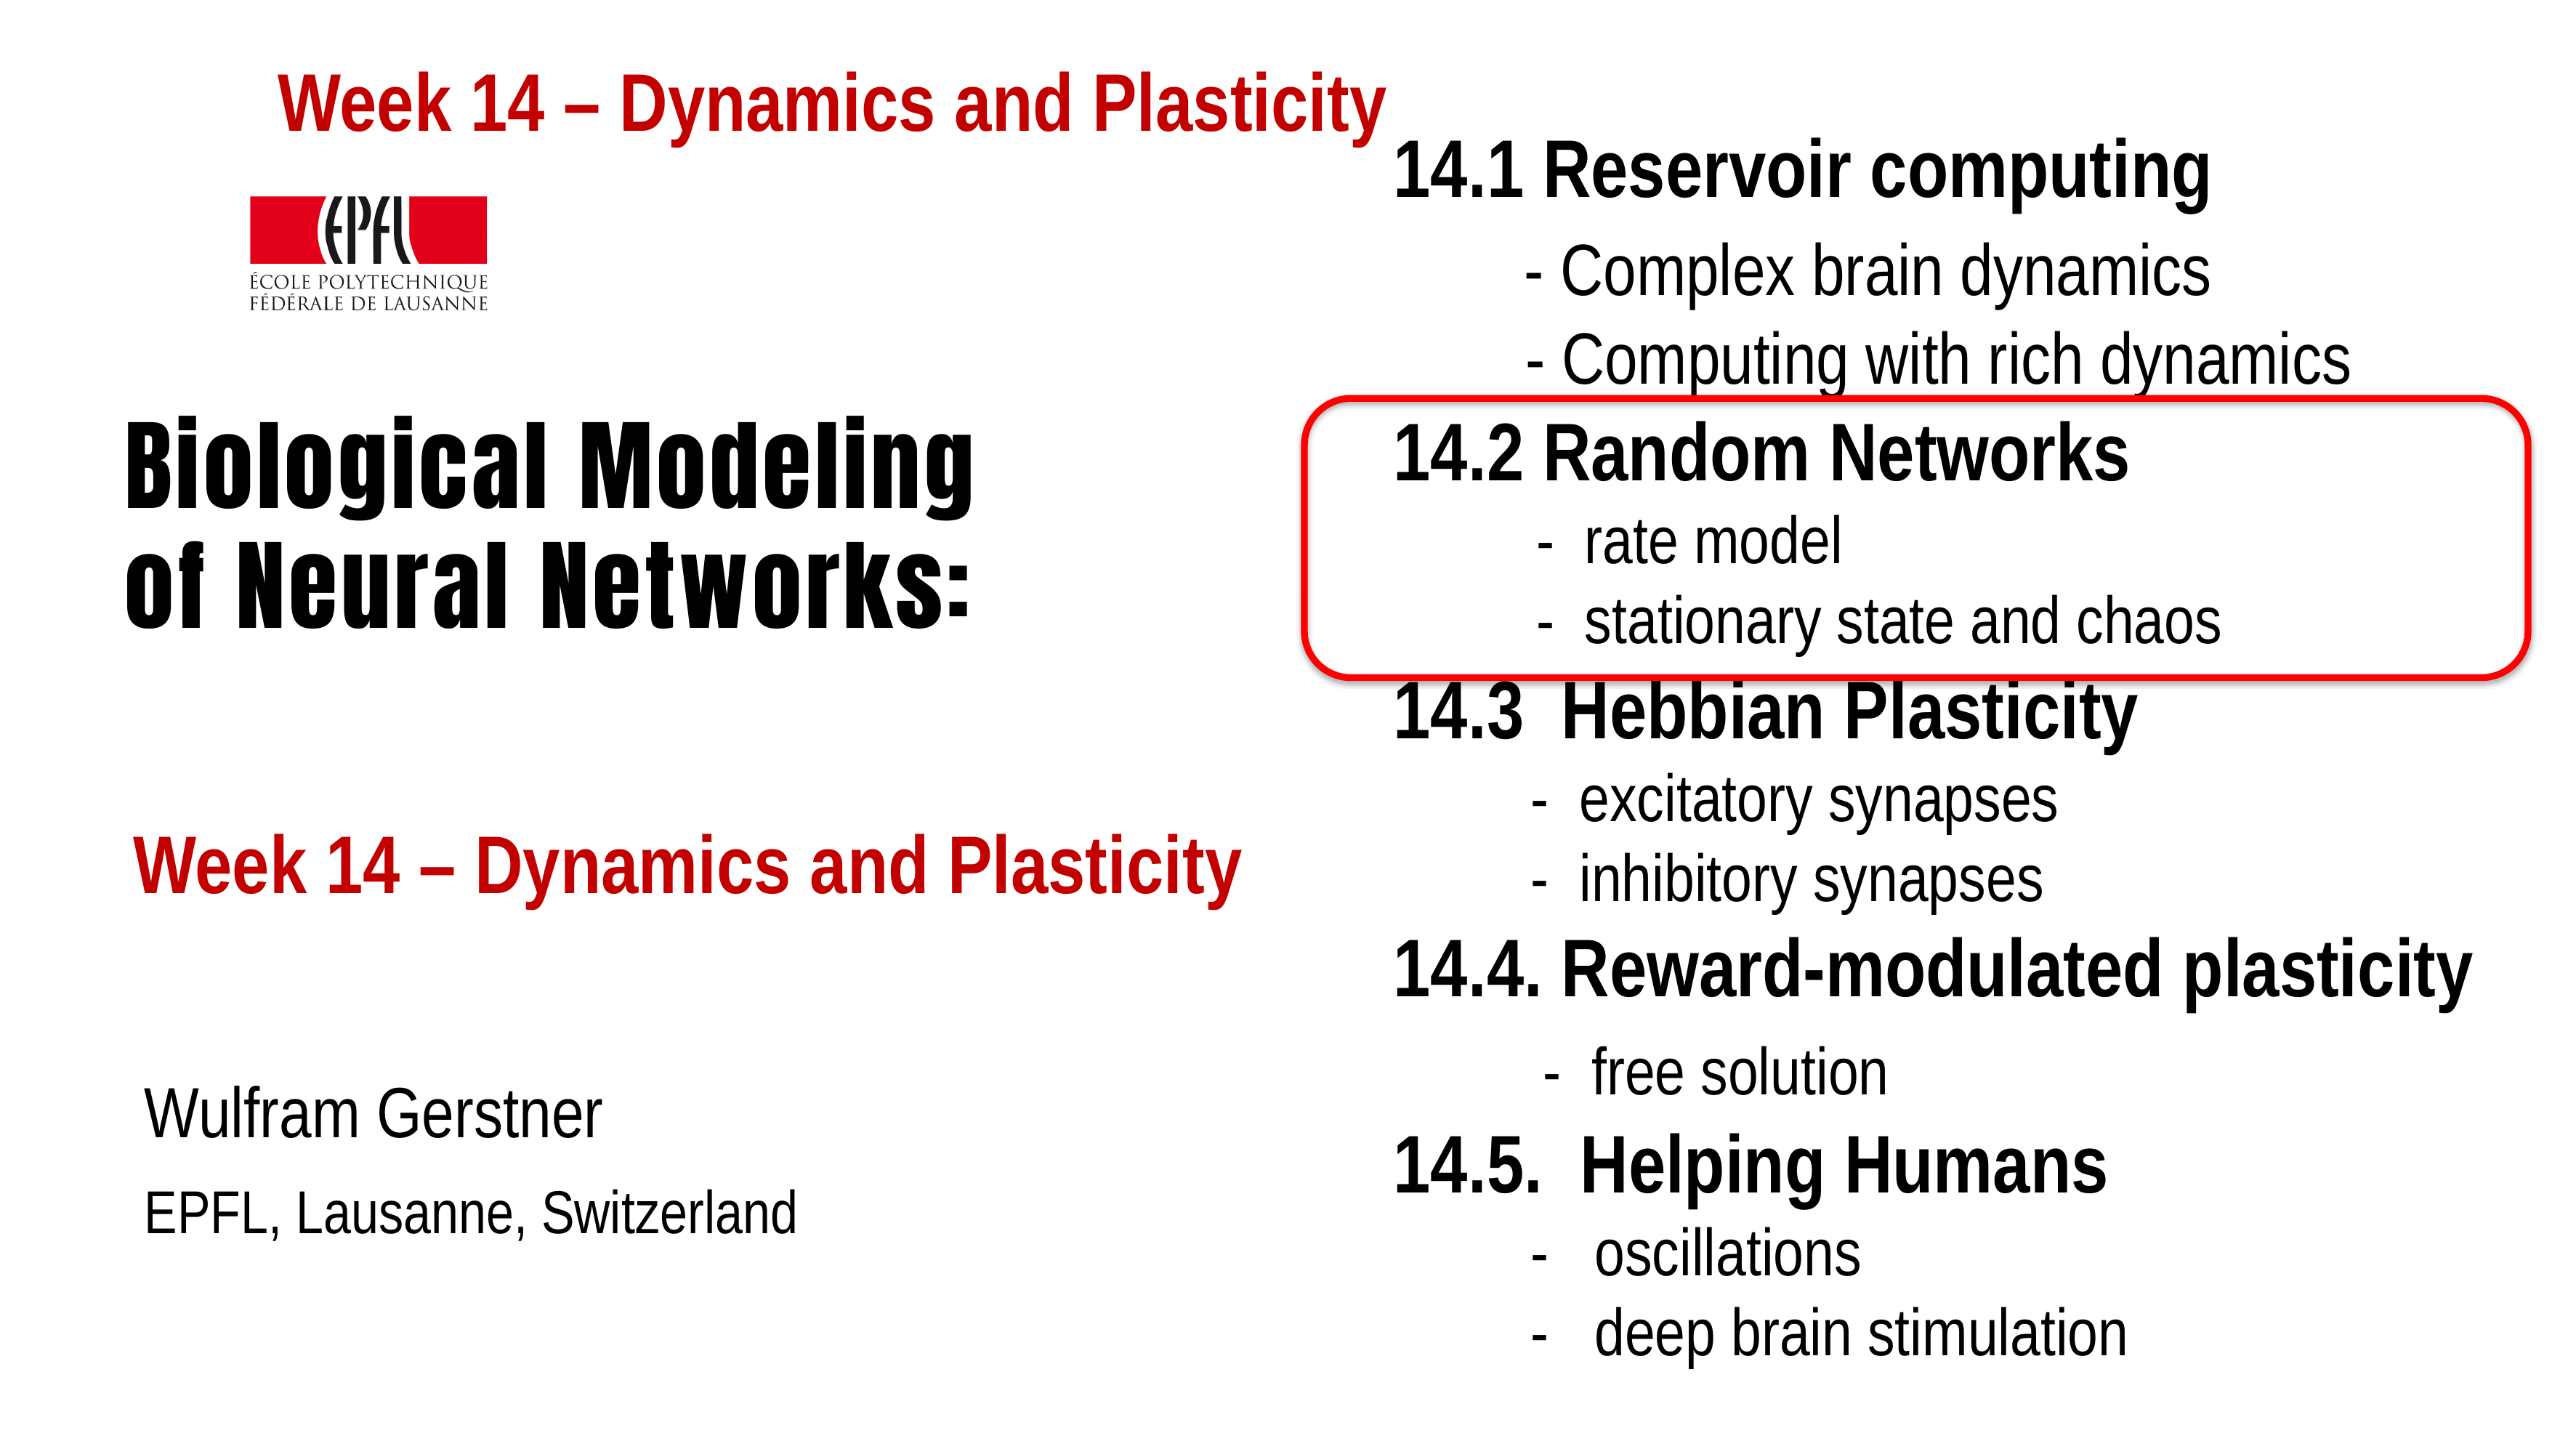

Week 14 – Dynamics and Plasticity
14.1 Reservoir computing
       - Complex brain dynamics
        - Computing with rich dynamics
14.2 Random Networks
      -  rate model
      -  stationary state and chaos
14.3  Hebbian Plasticity
         -  excitatory synapses
         -  inhibitory synapses
14.4. Reward-modulated plasticity
        -  free solution
14.5.  Helping Humans
         -   oscillations
         -   deep brain stimulation

# Biological Modeling of Neural Networks:
Week 14 – Dynamics and Plasticity

Wulfram Gerstner
EPFL, Lausanne, Switzerland